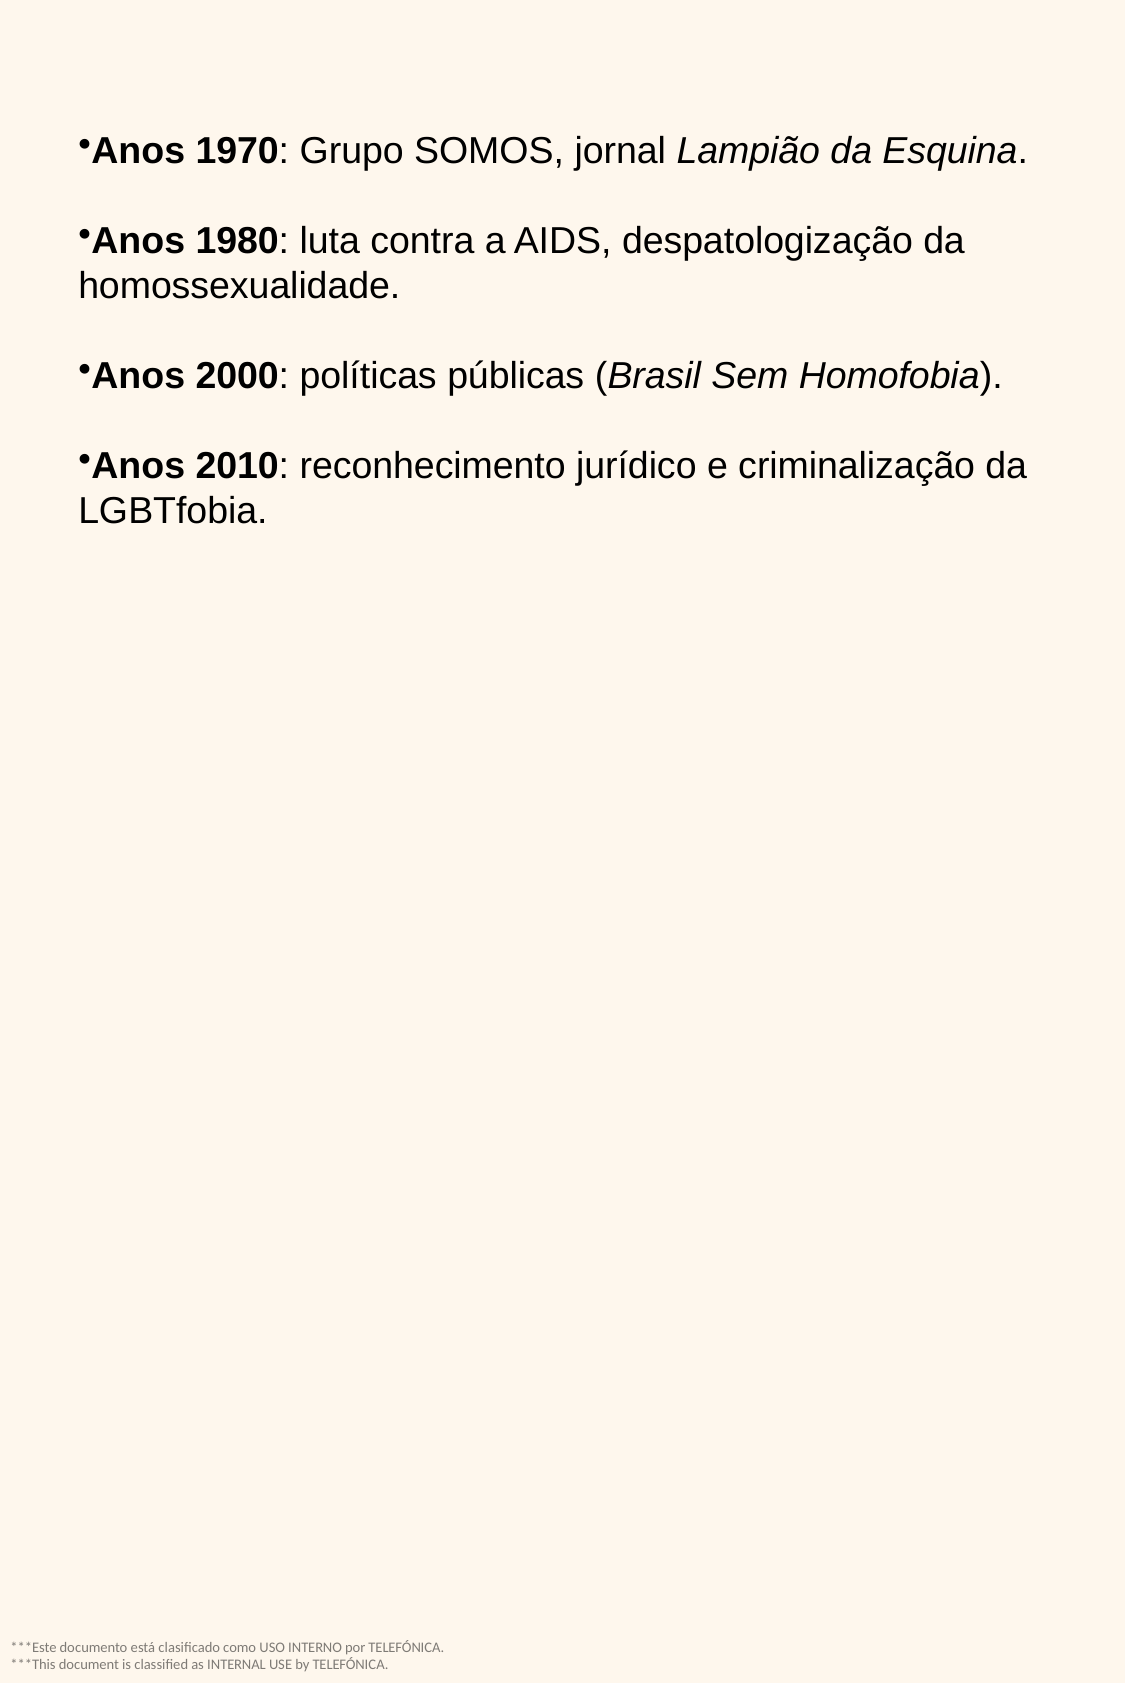

Anos 1970: Grupo SOMOS, jornal Lampião da Esquina.

Anos 1980: luta contra a AIDS, despatologização da homossexualidade.

Anos 2000: políticas públicas (Brasil Sem Homofobia).

Anos 2010: reconhecimento jurídico e criminalização da LGBTfobia.